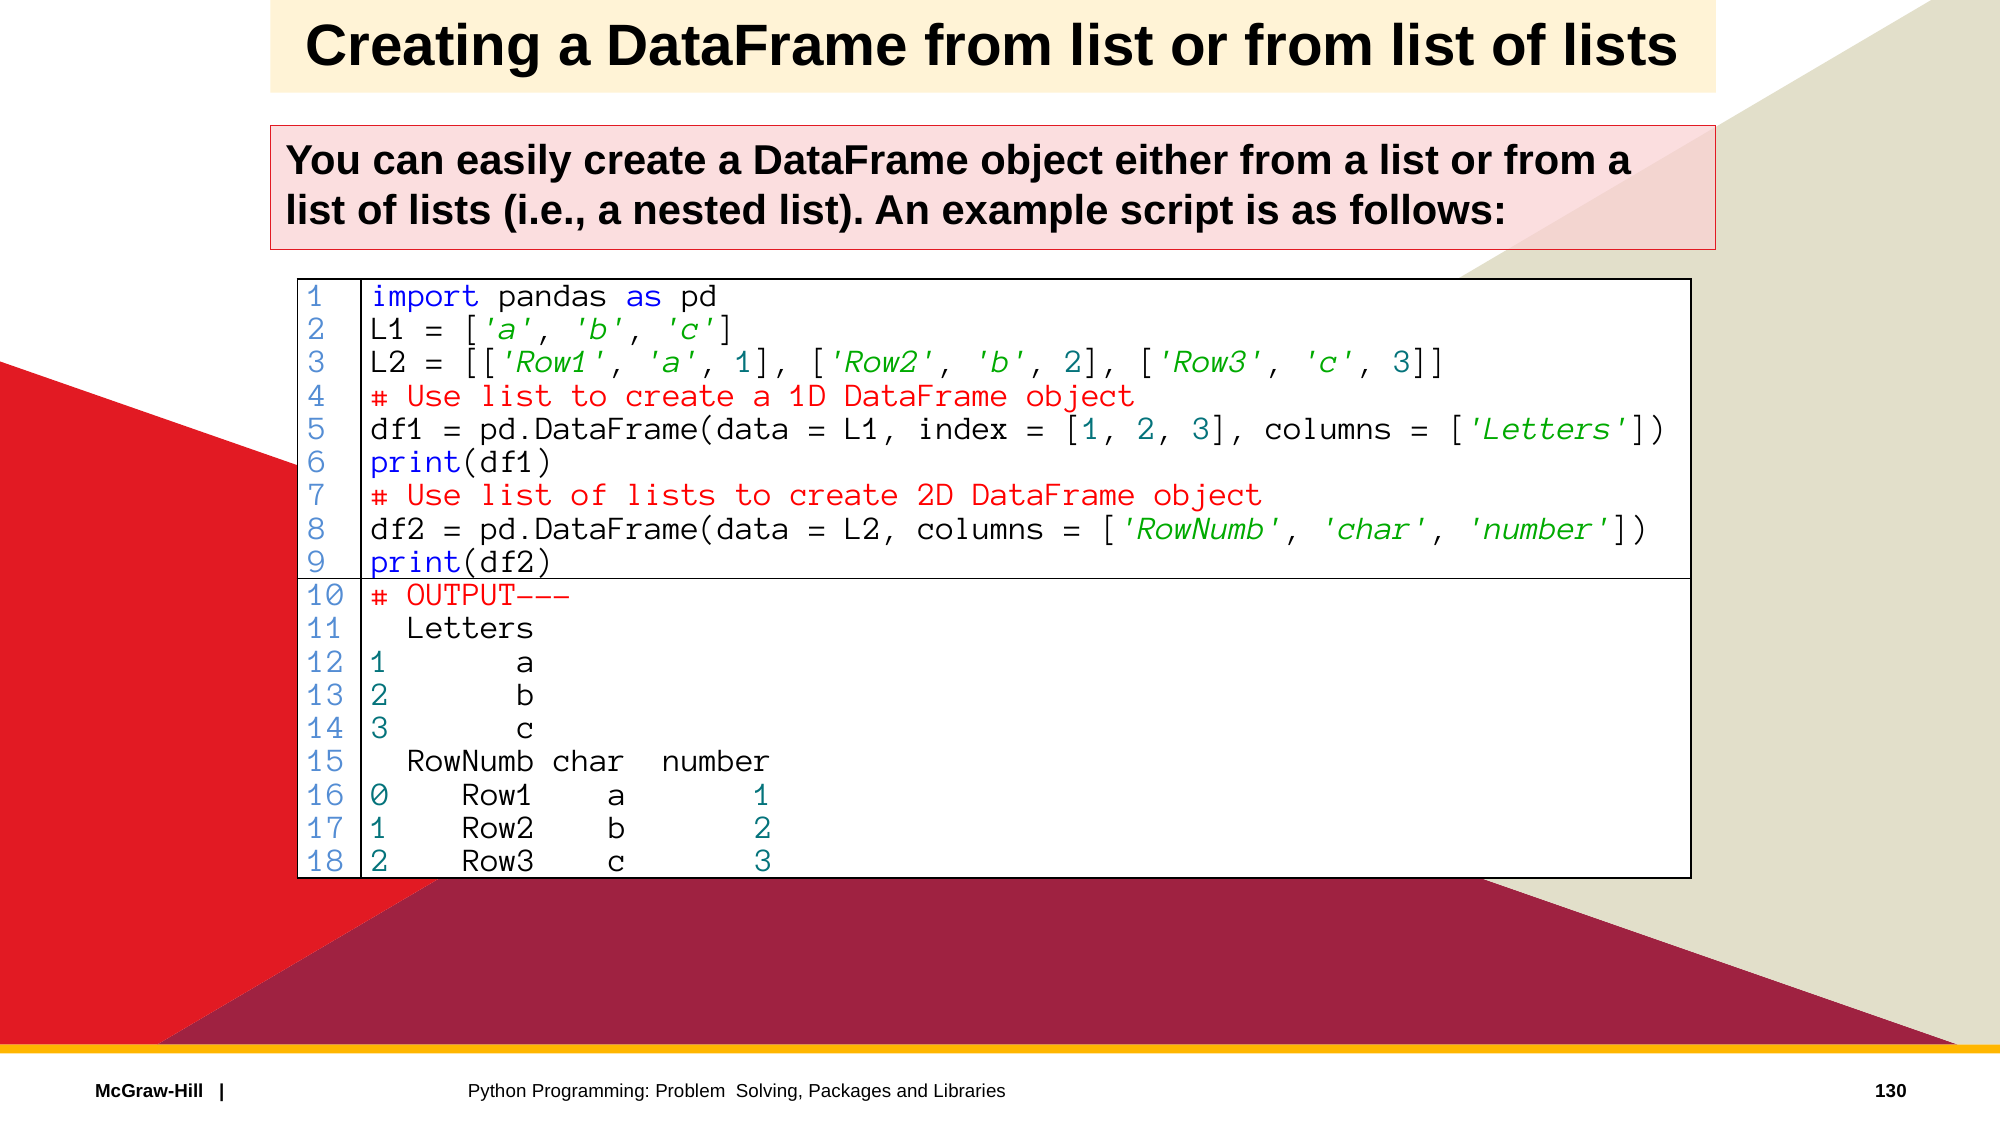

# Creating a DataFrame from list or from list of lists
You can easily create a DataFrame object either from a list or from a list of lists (i.e., a nested list). An example script is as follows:

| 1 2 3 4 5 6 7 8 9 | import pandas as pd L1 = ['a', 'b', 'c'] L2 = [['Row1', 'a', 1], ['Row2', 'b', 2], ['Row3', 'c', 3]] # Use list to create a 1D DataFrame object df1 = pd.DataFrame(data = L1, index = [1, 2, 3], columns = ['Letters']) print(df1) # Use list of lists to create 2D DataFrame object df2 = pd.DataFrame(data = L2, columns = ['RowNumb', 'char', 'number']) print(df2) |
| --- | --- |
| 10 11 12 13 14 15 16 17 18 | # OUTPUT--- Letters 1 a 2 b 3 c RowNumb char number 0 Row1 a 1 1 Row2 b 2 2 Row3 c 3 |
130
Python Programming: Problem  Solving, Packages and Libraries